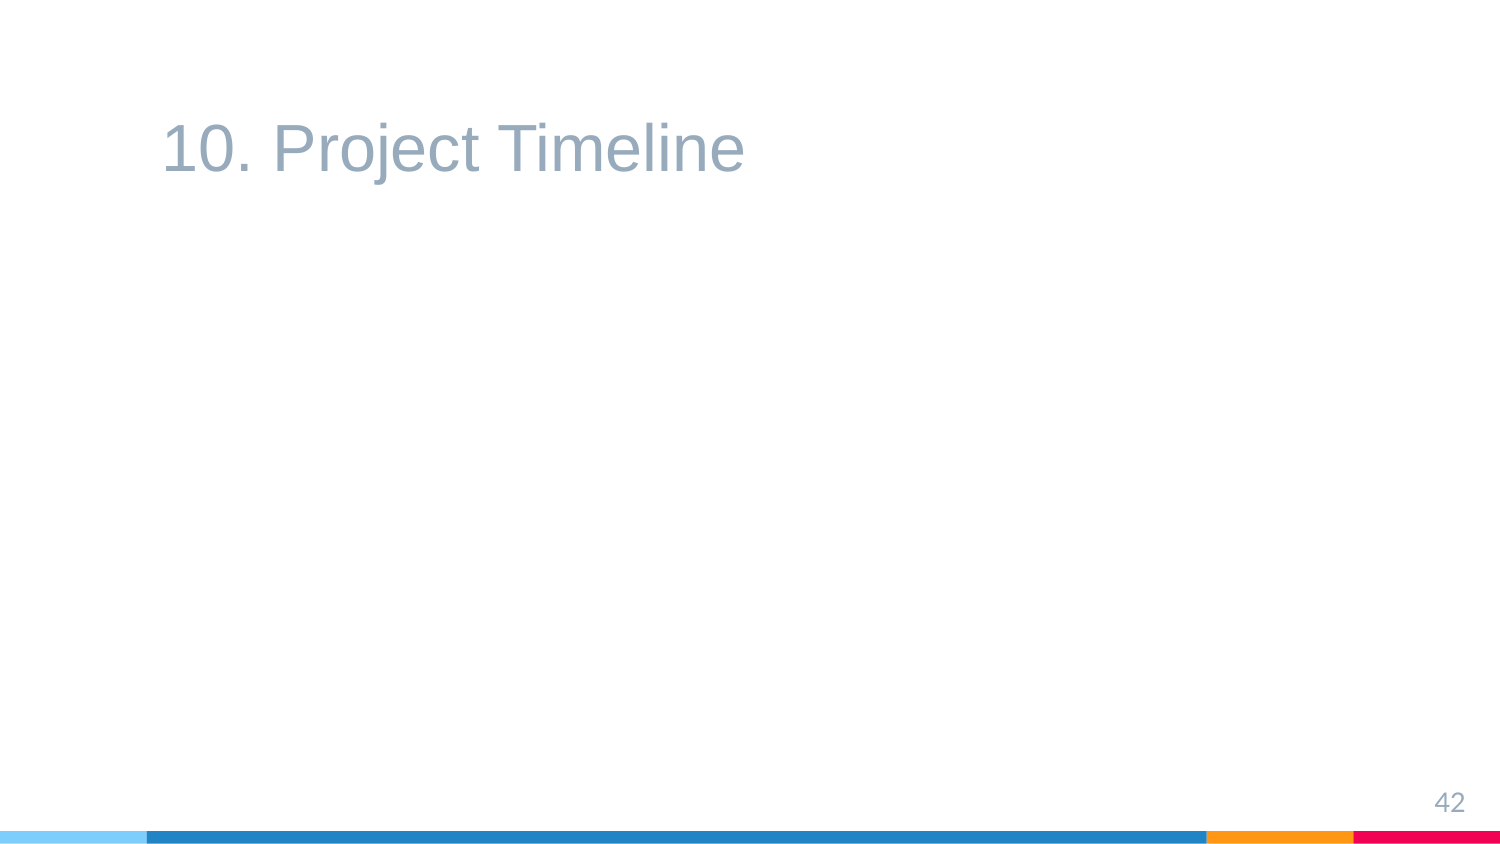

# 10. Project Timeline
11/10
Implement the UI
11/17
11/24
Submitting the final report
Implement the backend data processing
Kanya & Harshini
Kanya, Yifan & Harshini
Harshini & Yifan
42